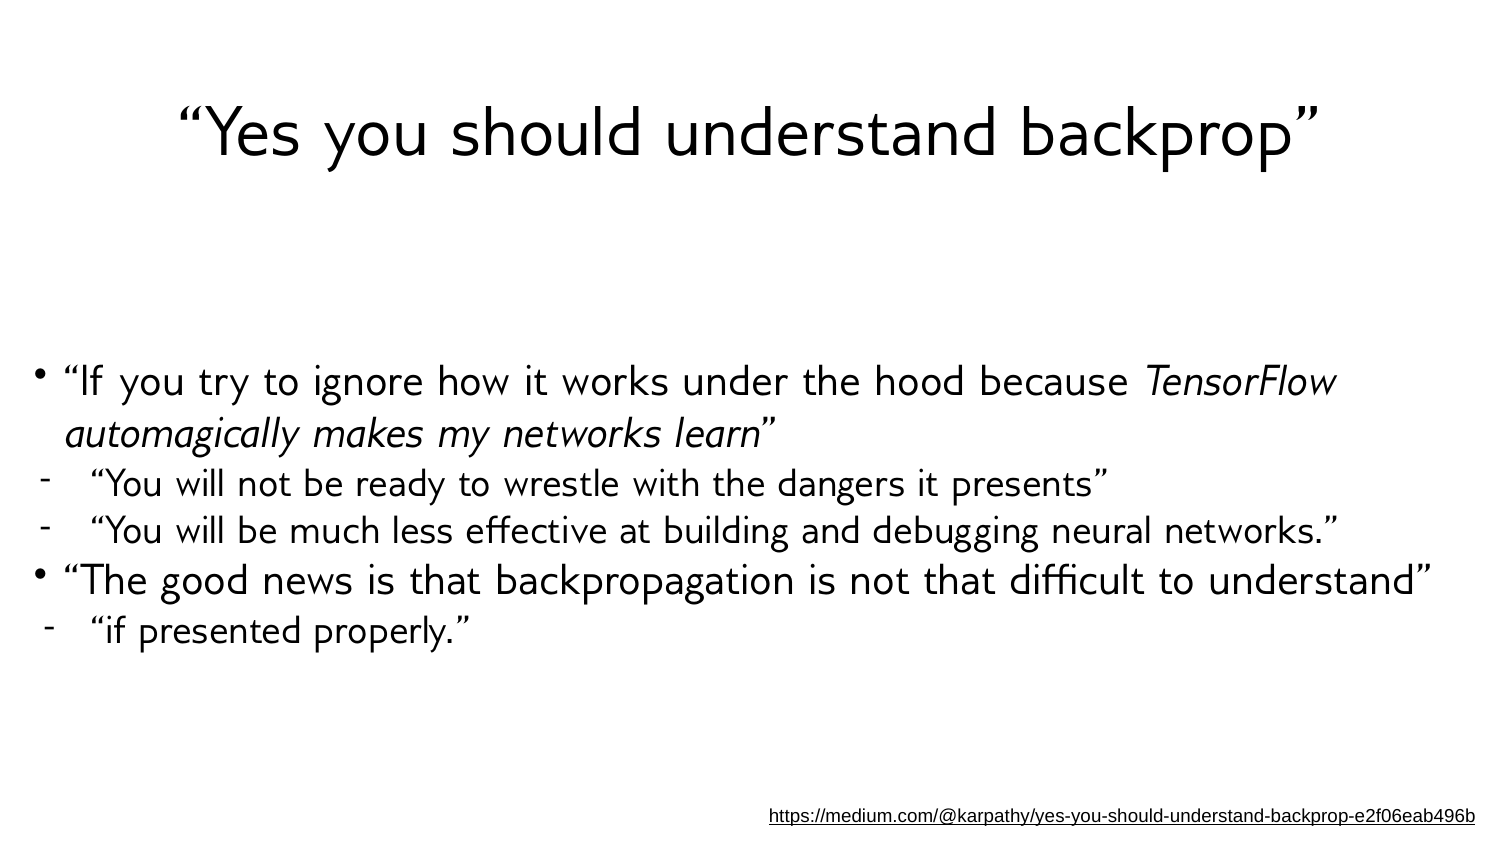

# “Yes you should understand backprop”
“If  you try to ignore how it works under the hood because TensorFlow automagically makes my networks learn”
“You will not be ready to wrestle with the dangers it presents”
“You will be much less effective at building and debugging neural networks.”
“The good news is that backpropagation is not that difficult to understand”
“if presented properly.”
https://medium.com/@karpathy/yes-you-should-understand-backprop-e2f06eab496b